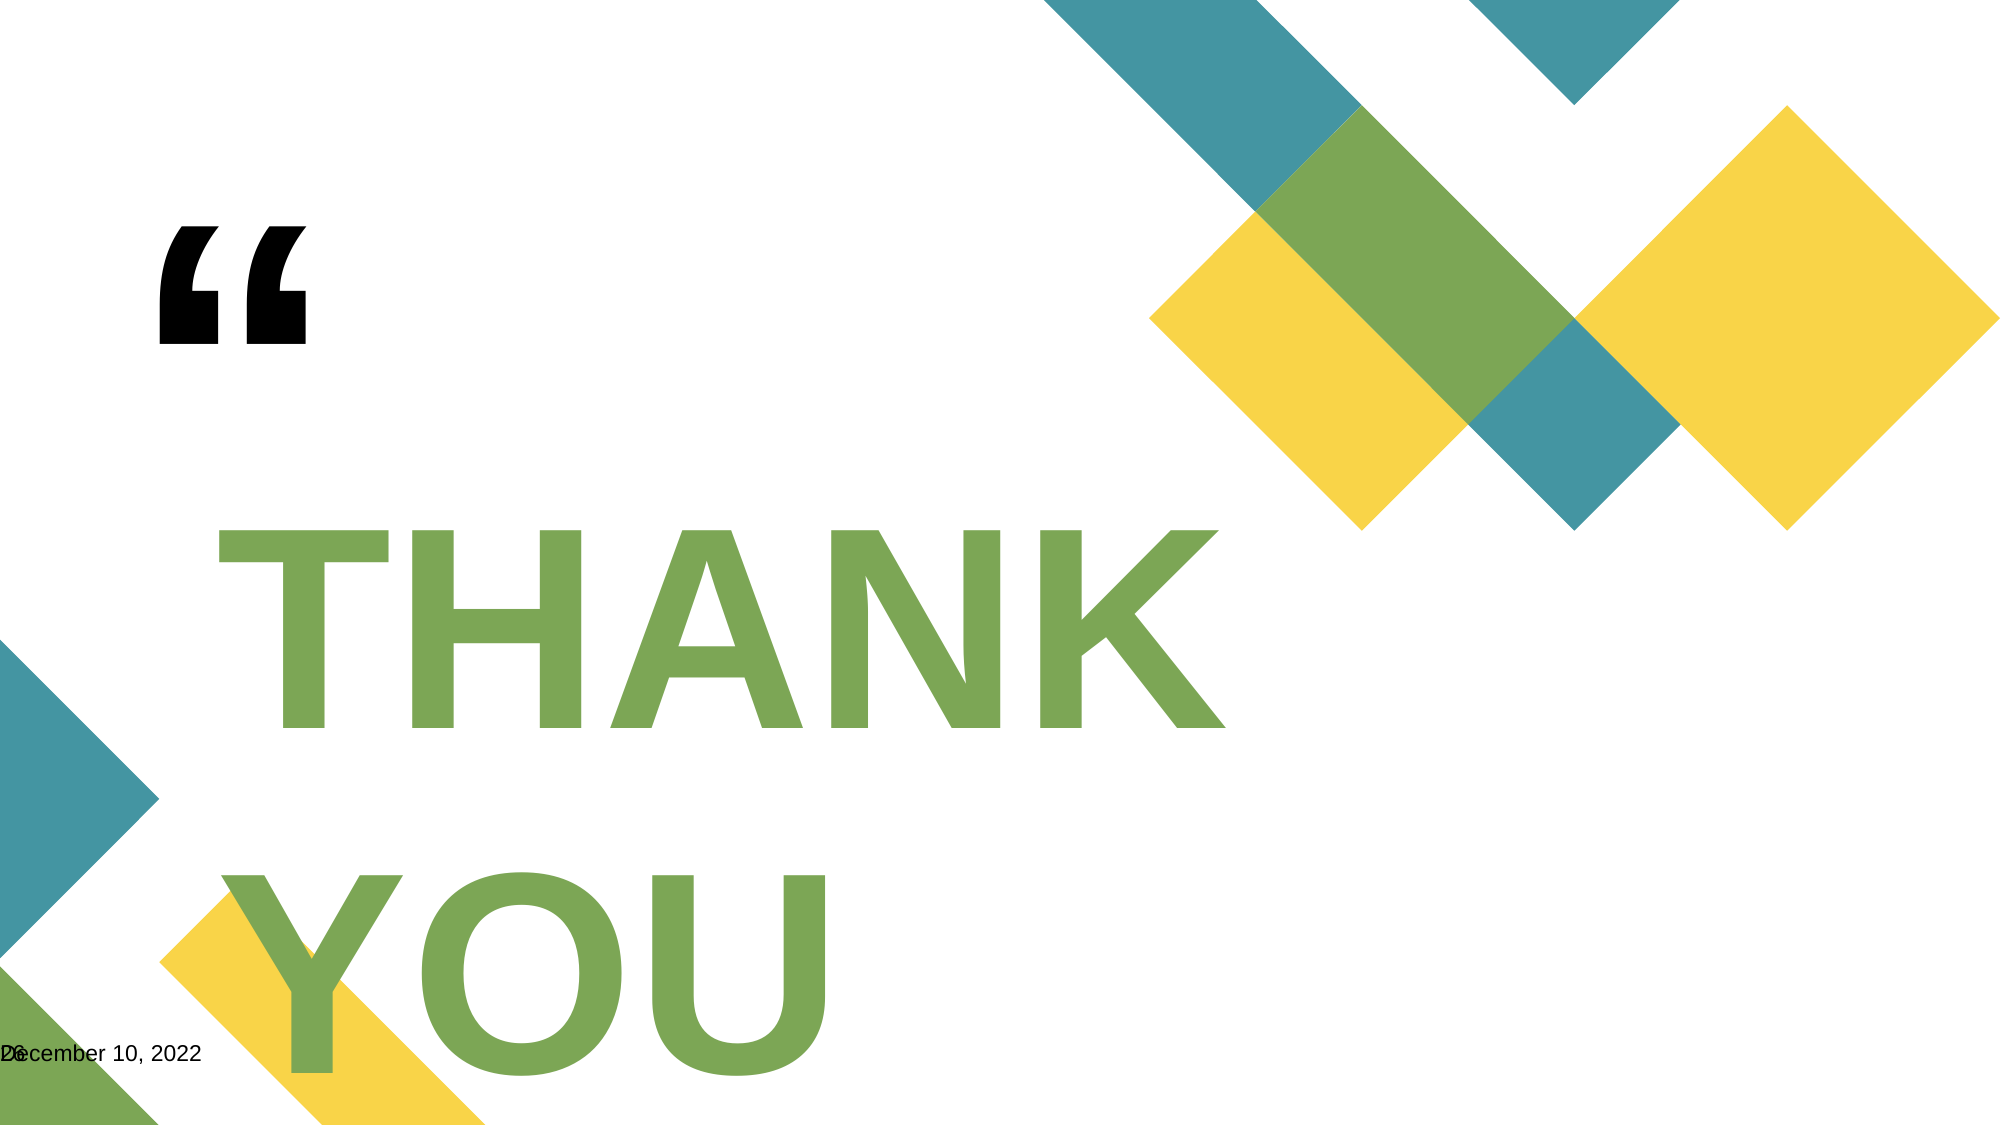

# THANK YOU
December 10, 2022
26